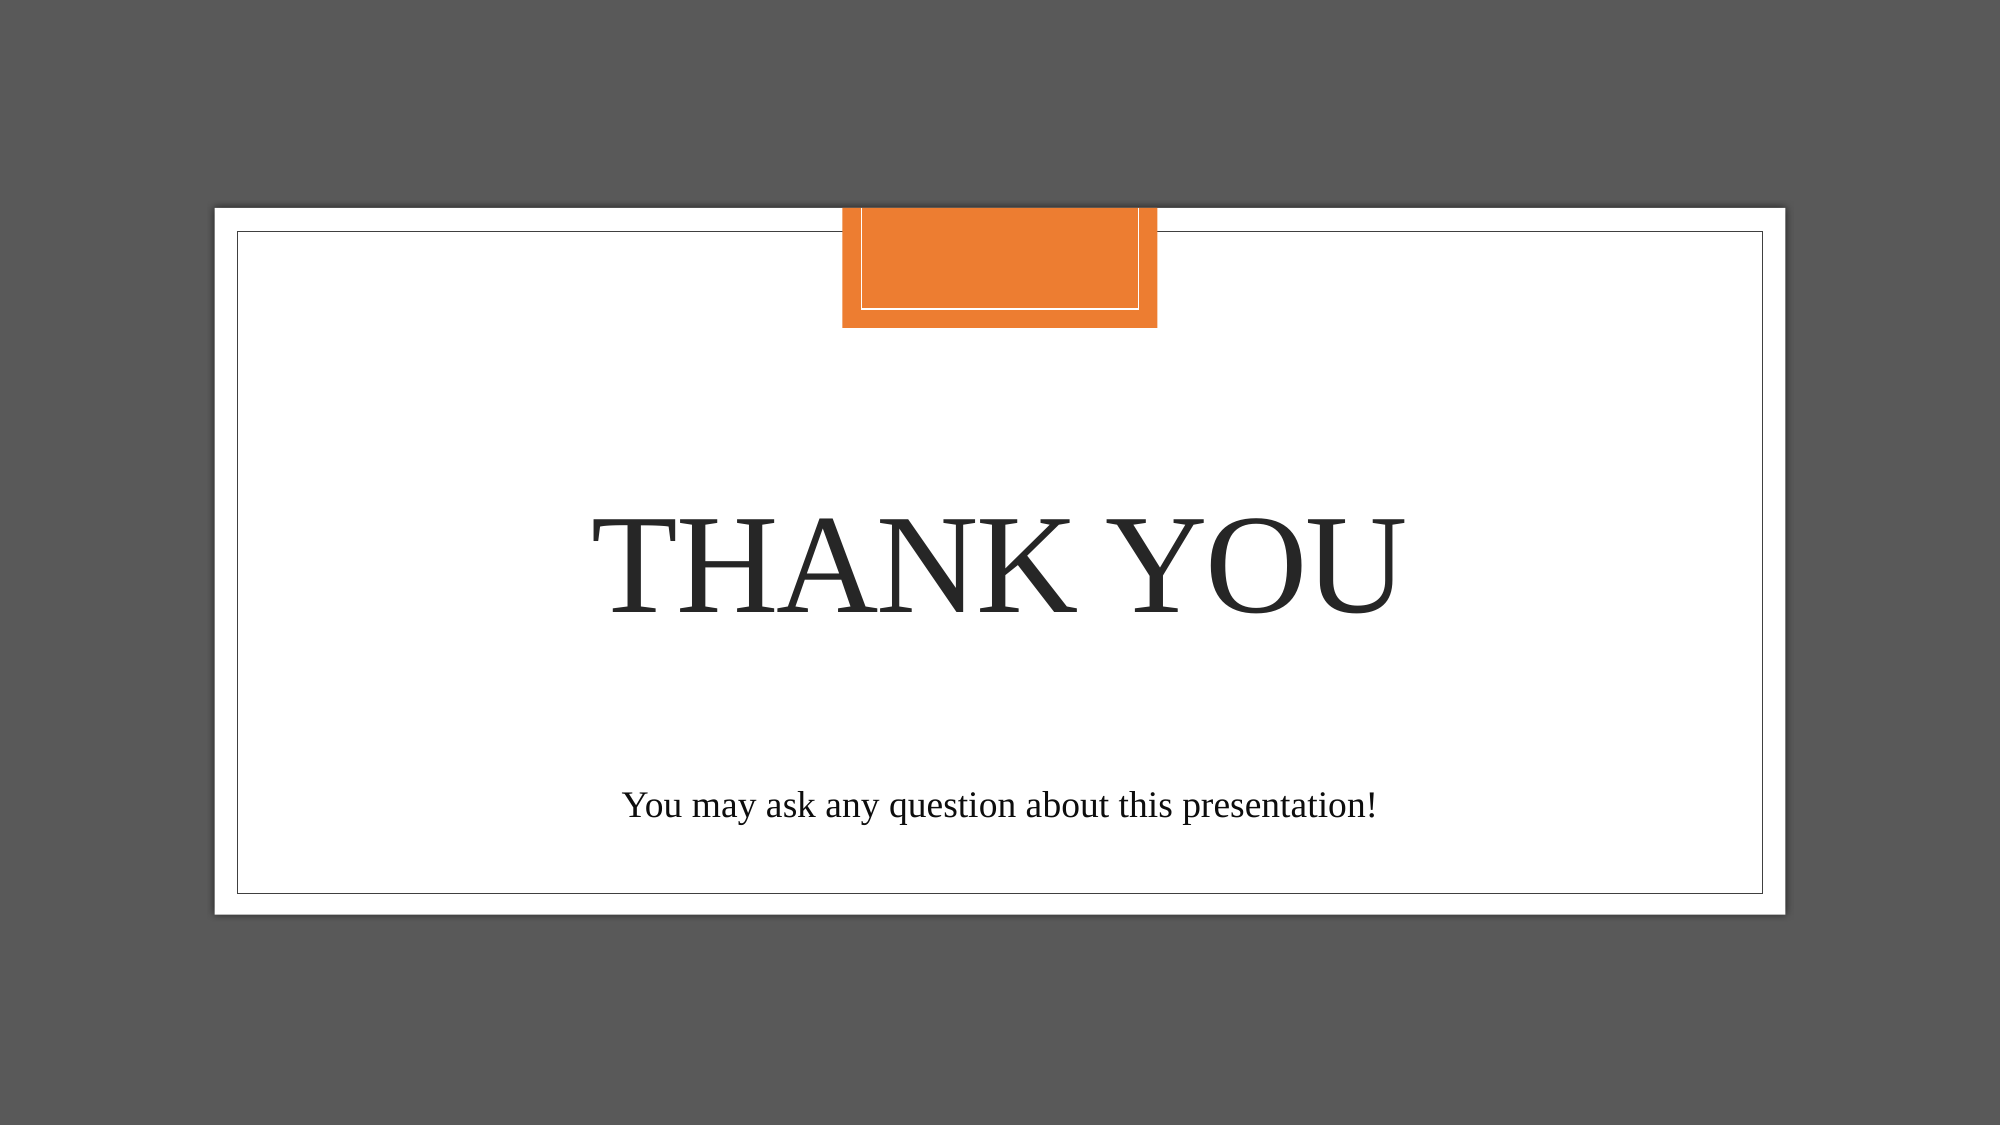

# Thank you
You may ask any question about this presentation!